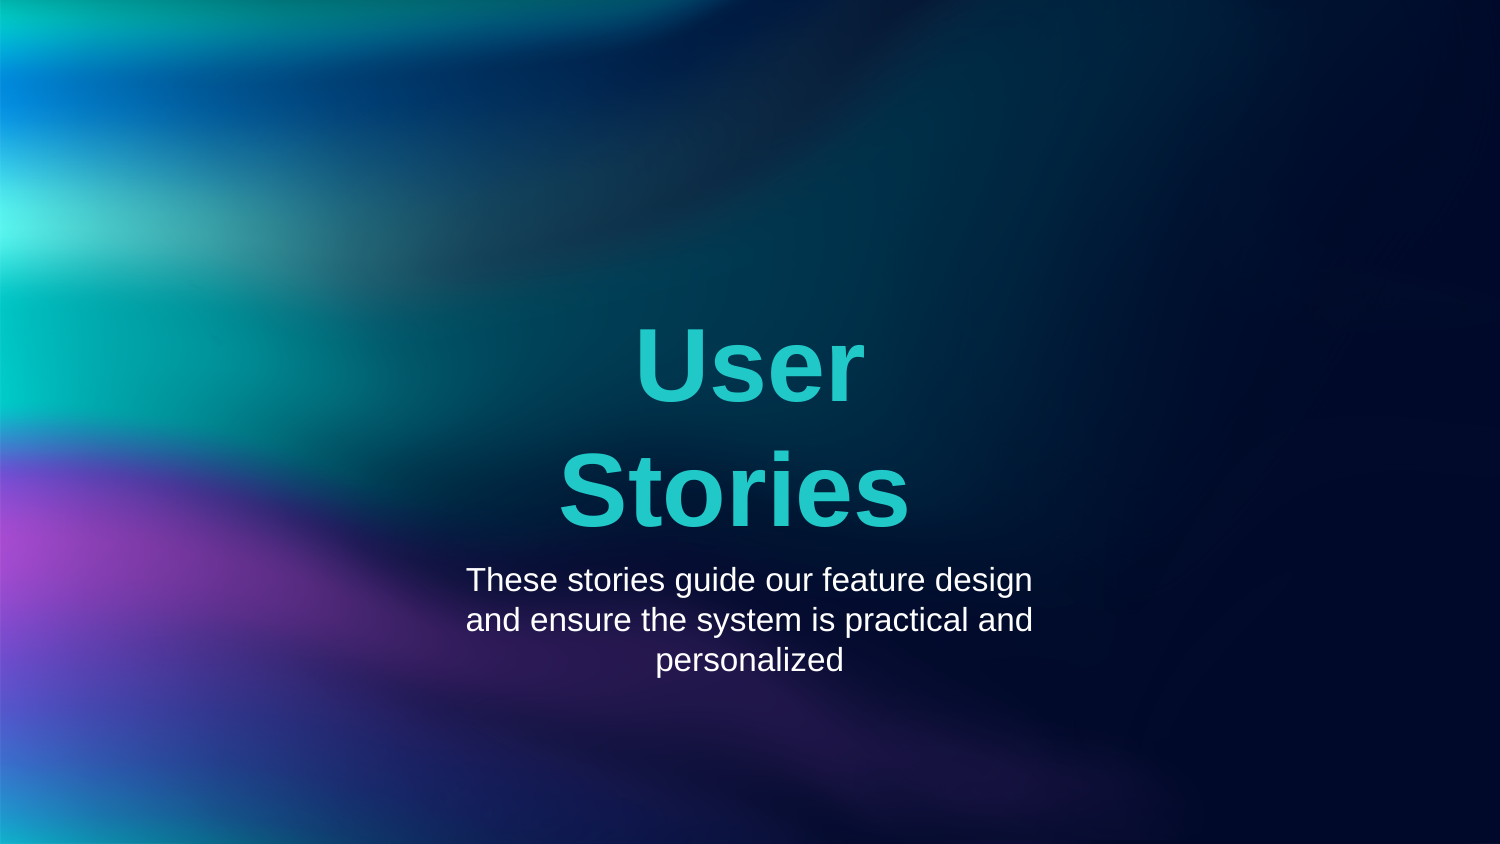

# User Stories
These stories guide our feature design and ensure the system is practical and personalized